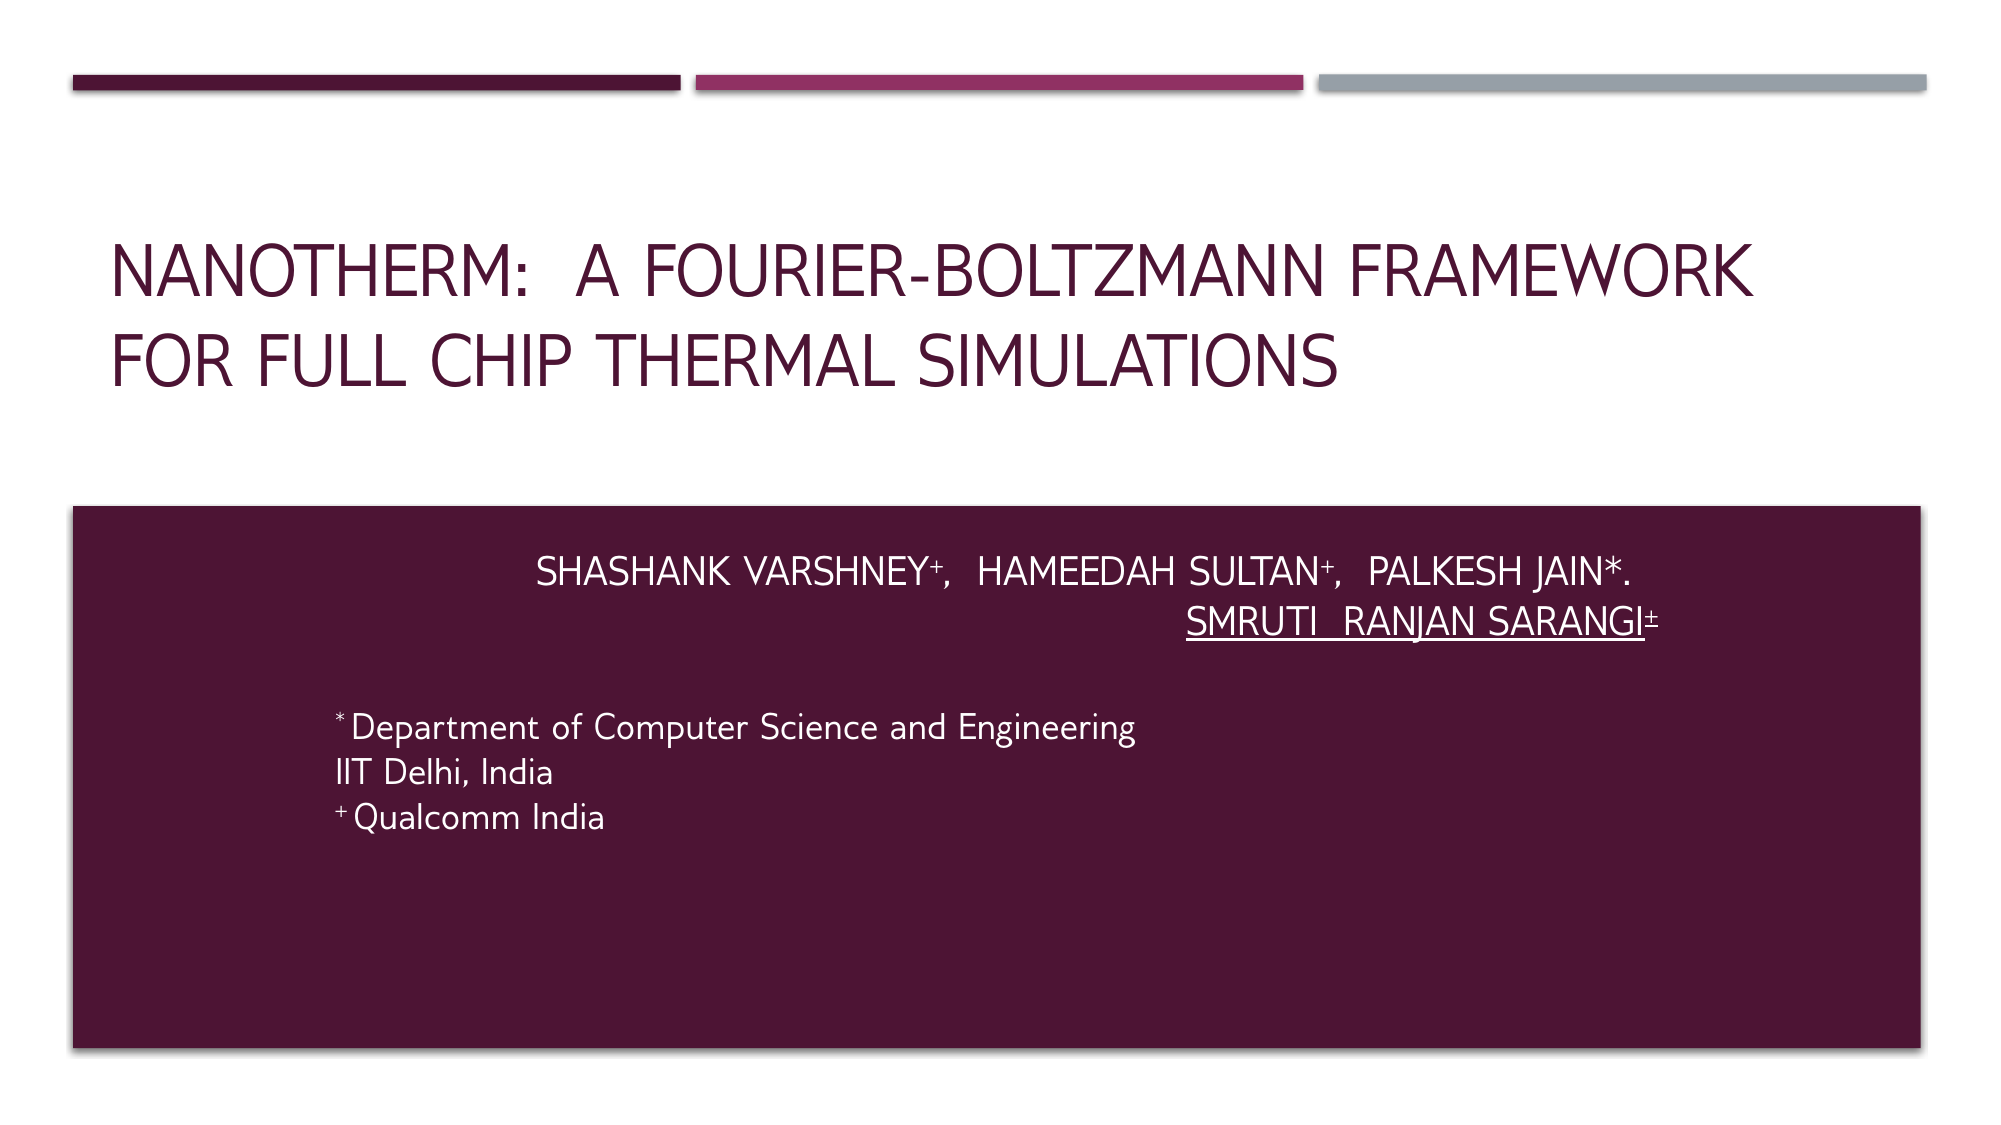

# NanoTHERM:  A FOURIER-BOLTZmann framework for full chip thermal simulations
Shashank Varshney+,  hameedah sultan+,  palkesh jain*.
Smruti  Ranjan Sarangi+
* Department of Computer Science and Engineering
IIT Delhi, India
+ Qualcomm India